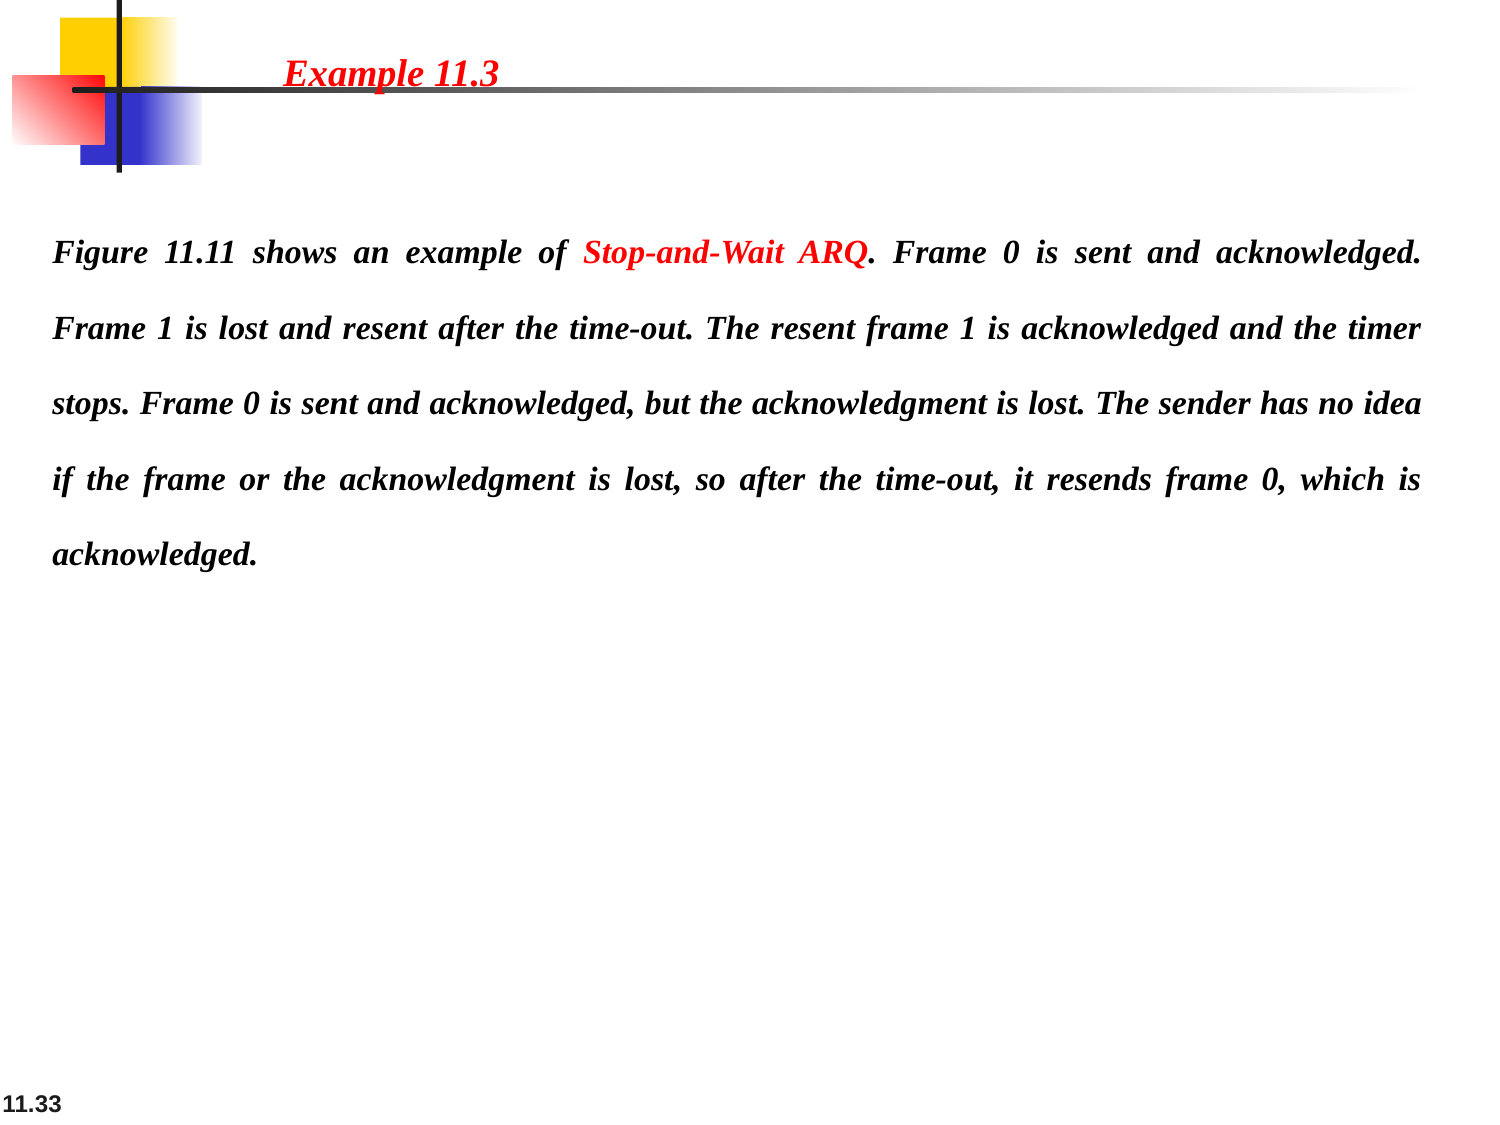

Example 11.3

Figure 11.11 shows an example of Stop-and-Wait ARQ. Frame 0 is sent and acknowledged. Frame 1 is lost and resent after the time-out. The resent frame 1 is acknowledged and the timer stops. Frame 0 is sent and acknowledged, but the acknowledgment is lost. The sender has no idea if the frame or the acknowledgment is lost, so after the time-out, it resends frame 0, which is acknowledged.
11.33